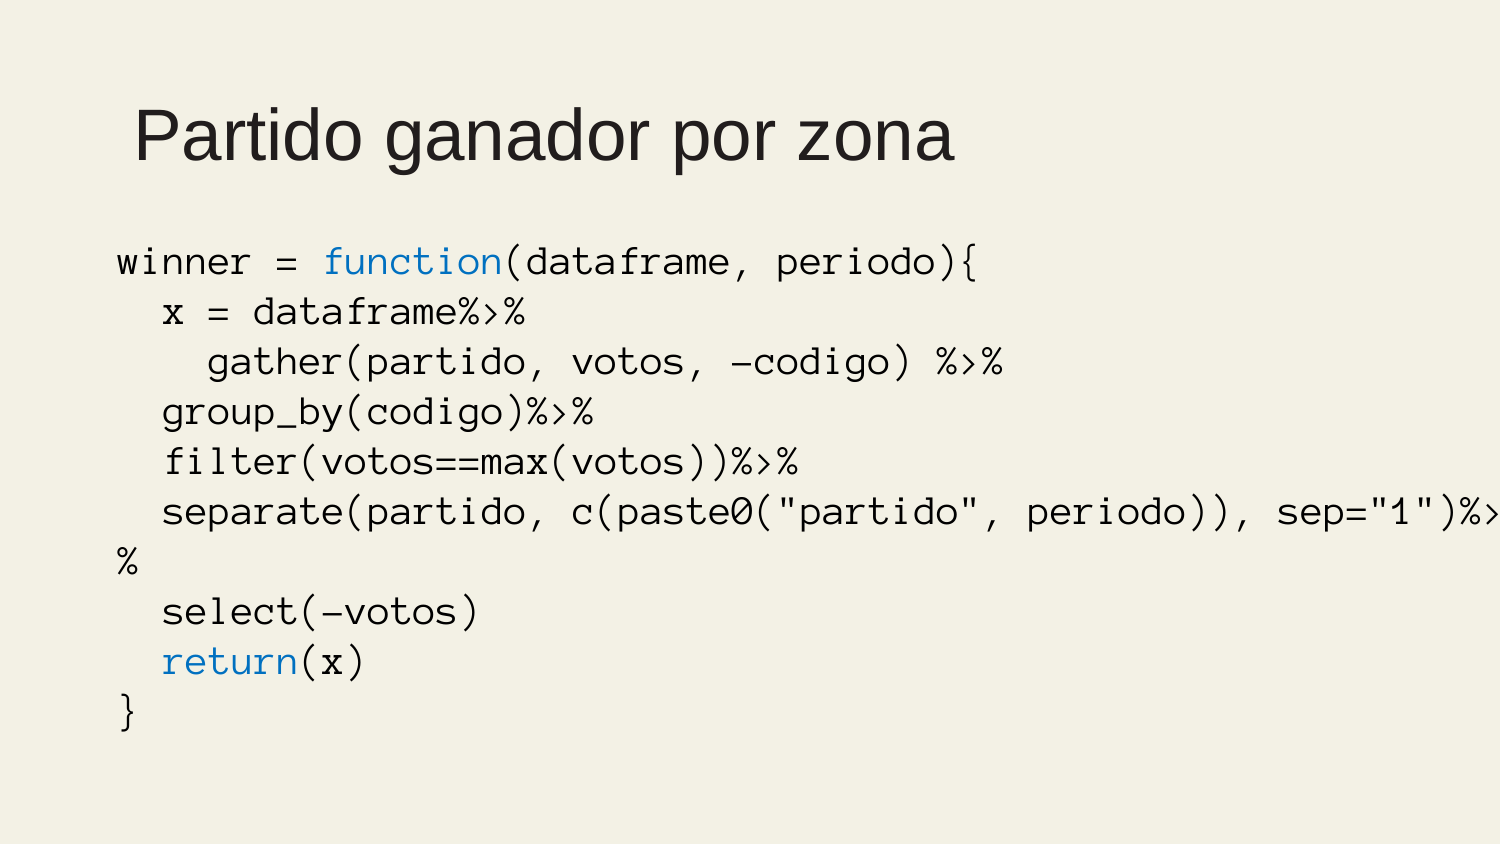

# Partido ganador por zona
winner = function(dataframe, periodo){
  x = dataframe%>%
    gather(partido, votos, -codigo) %>%
  group_by(codigo)%>%
  filter(votos==max(votos))%>%
  separate(partido, c(paste0("partido", periodo)), sep="1")%>%
  select(-votos)
  return(x)
}